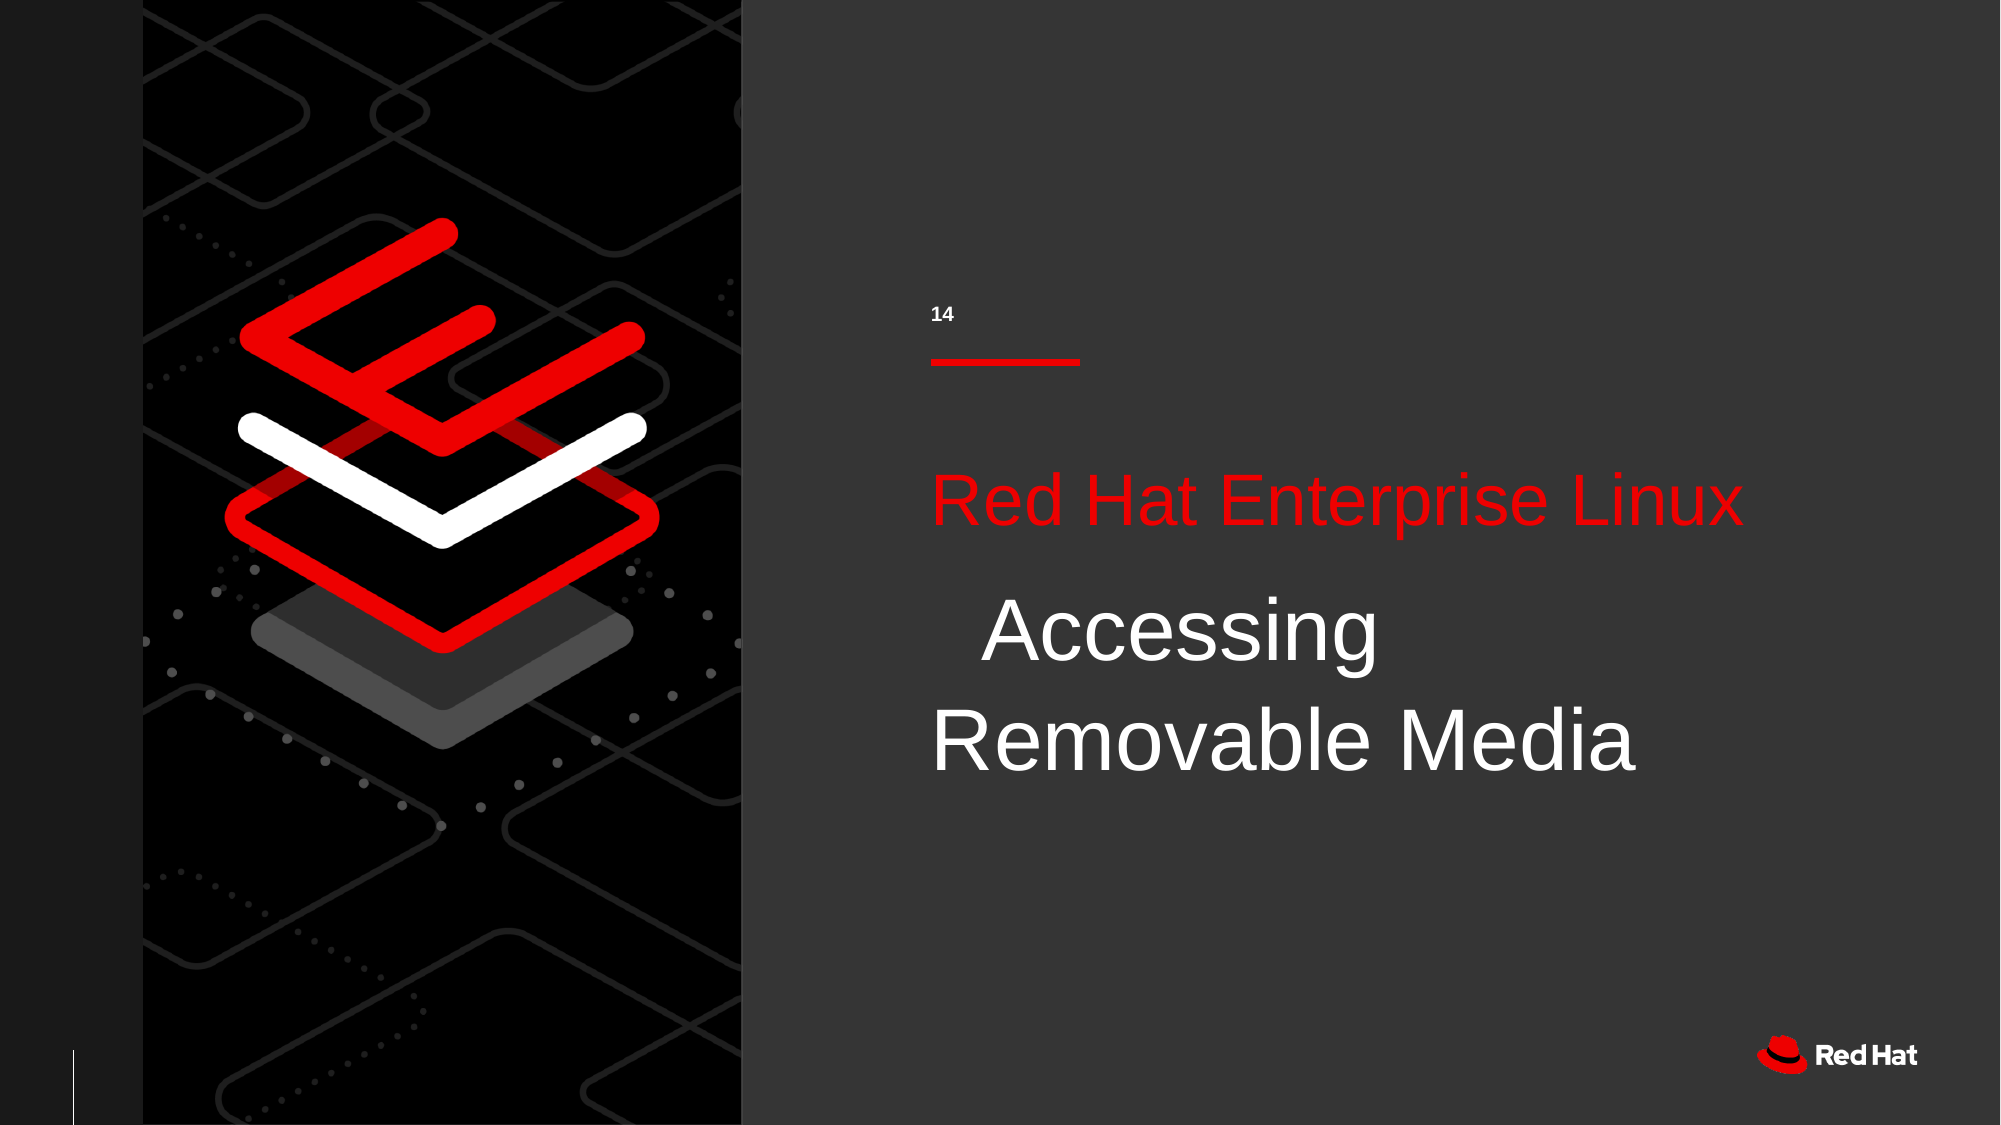

14

# Red Hat Enterprise Linux   Accessing Removable Media